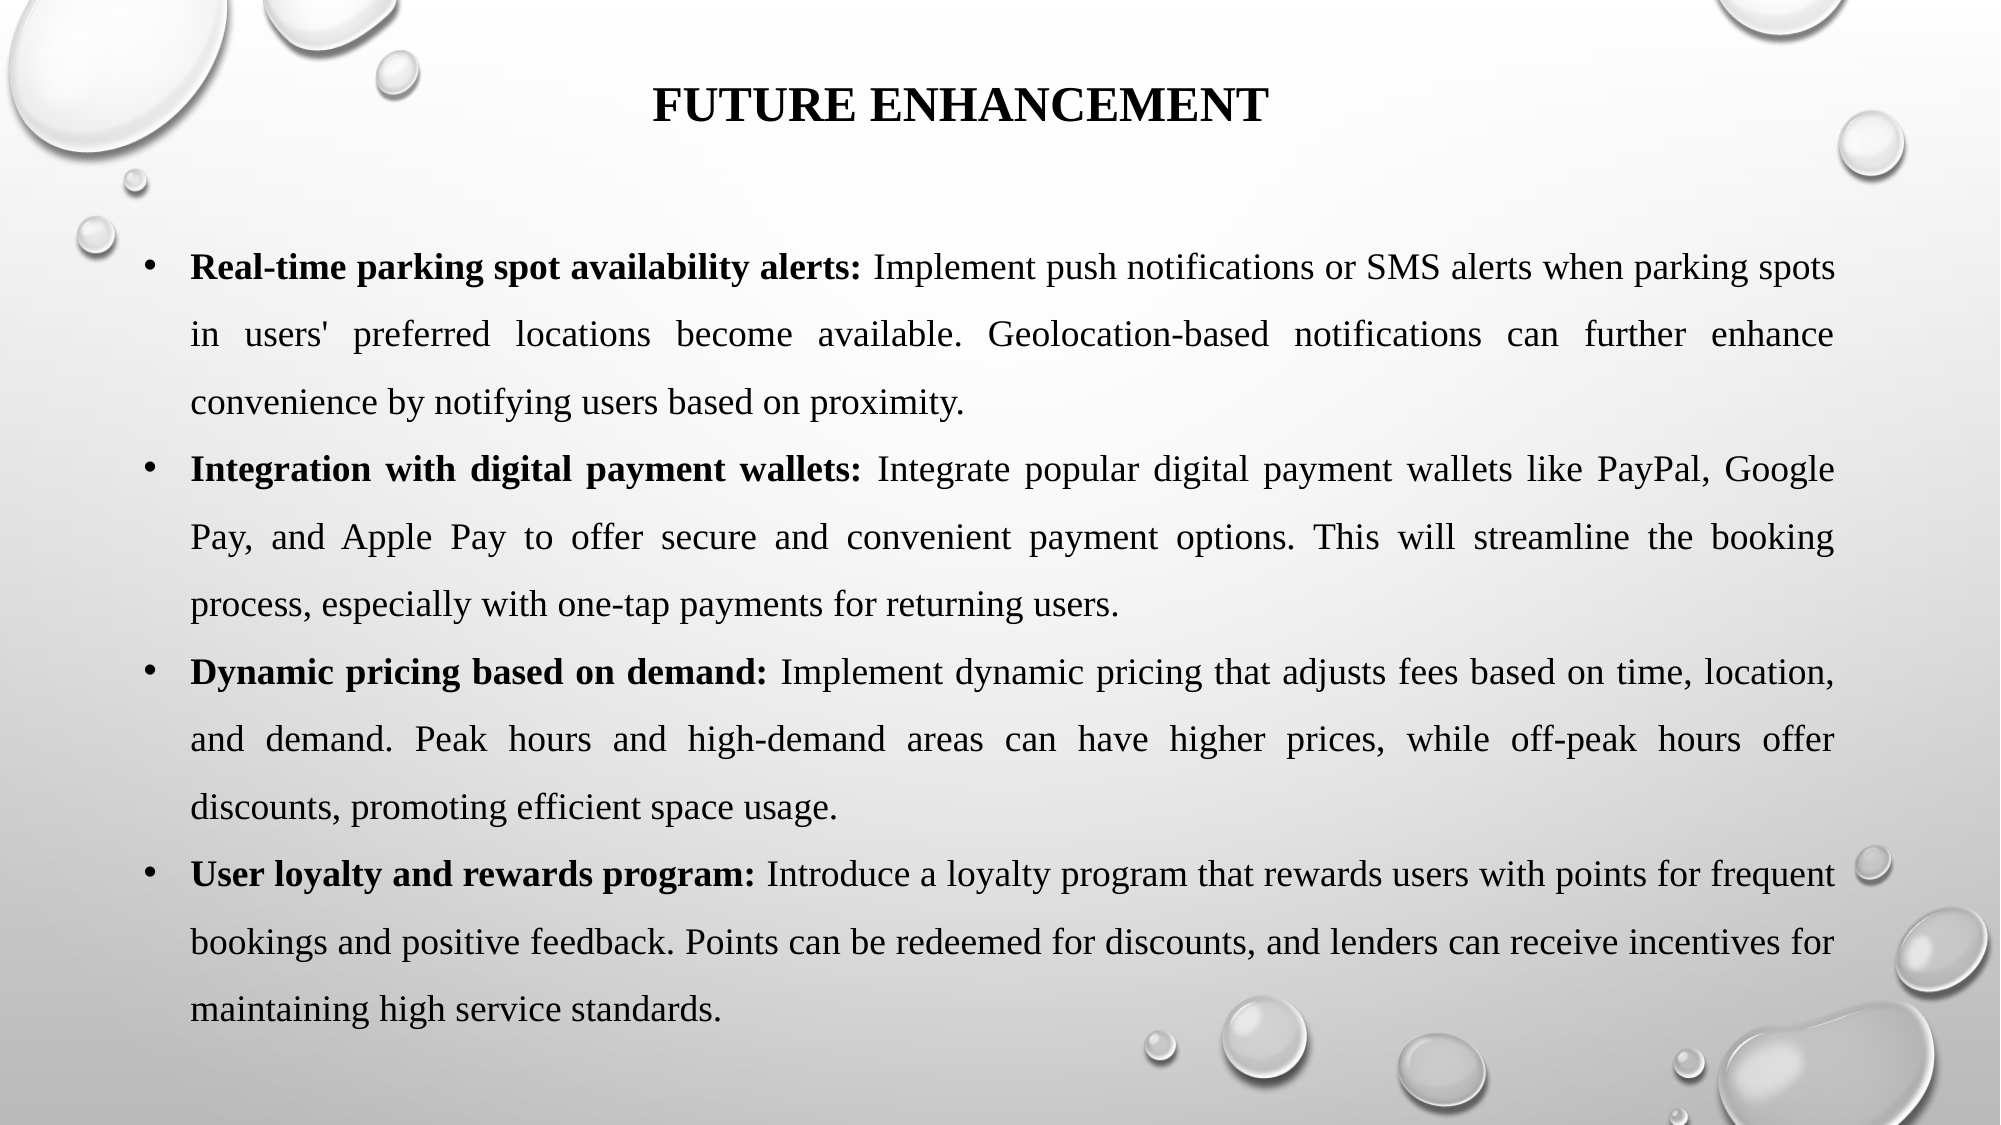

FUTURE ENHANCEMENT
Real-time parking spot availability alerts: Implement push notifications or SMS alerts when parking spots in users' preferred locations become available. Geolocation-based notifications can further enhance convenience by notifying users based on proximity.
Integration with digital payment wallets: Integrate popular digital payment wallets like PayPal, Google Pay, and Apple Pay to offer secure and convenient payment options. This will streamline the booking process, especially with one-tap payments for returning users.
Dynamic pricing based on demand: Implement dynamic pricing that adjusts fees based on time, location, and demand. Peak hours and high-demand areas can have higher prices, while off-peak hours offer discounts, promoting efficient space usage.
User loyalty and rewards program: Introduce a loyalty program that rewards users with points for frequent bookings and positive feedback. Points can be redeemed for discounts, and lenders can receive incentives for maintaining high service standards.